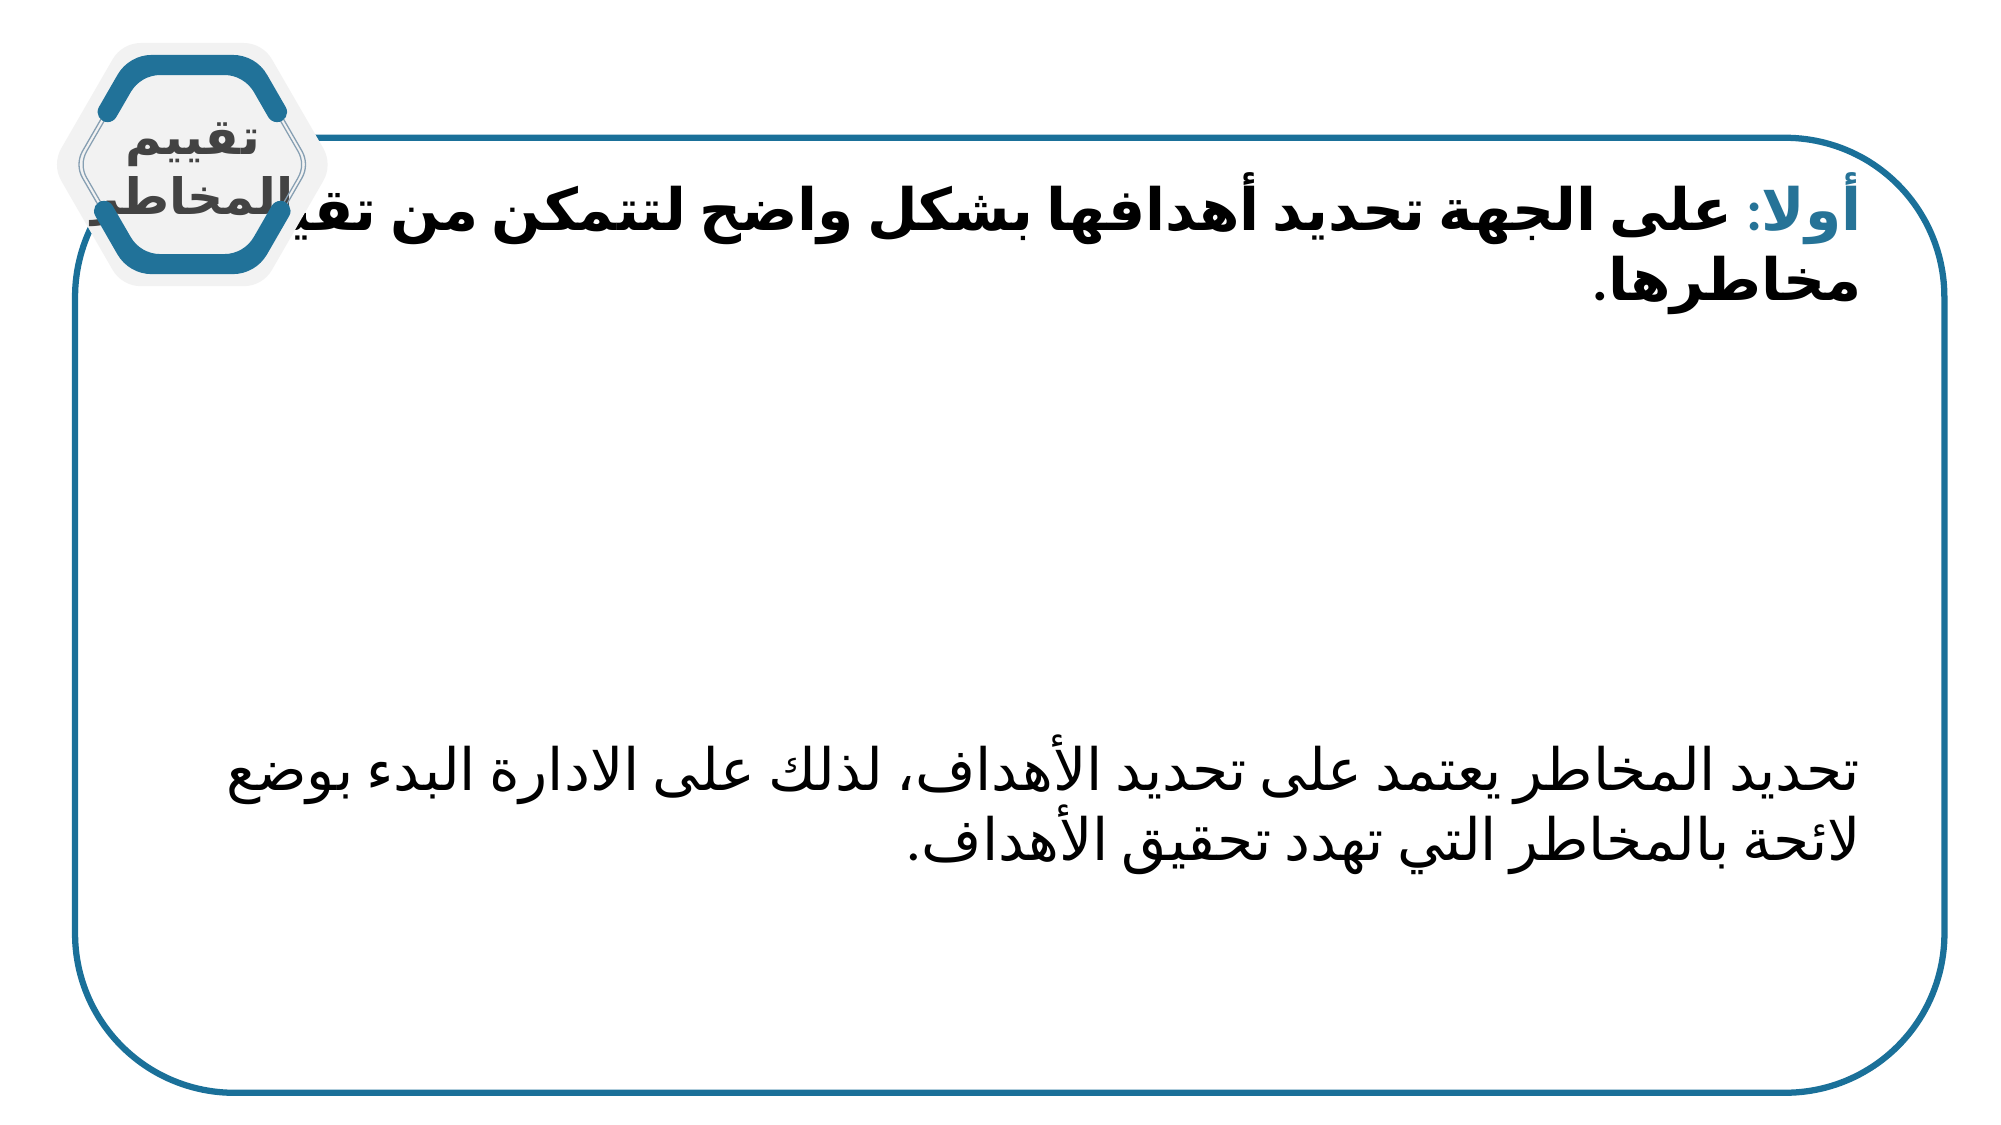

تقييم المخاطر

أولا: على الجهة تحديد أهدافها بشكل واضح لتتمكن من تقييم مخاطرها.

تحديد المخاطر يعتمد على تحديد الأهداف، لذلك على الادارة البدء بوضع لائحة بالمخاطر التي تهدد تحقيق الأهداف.